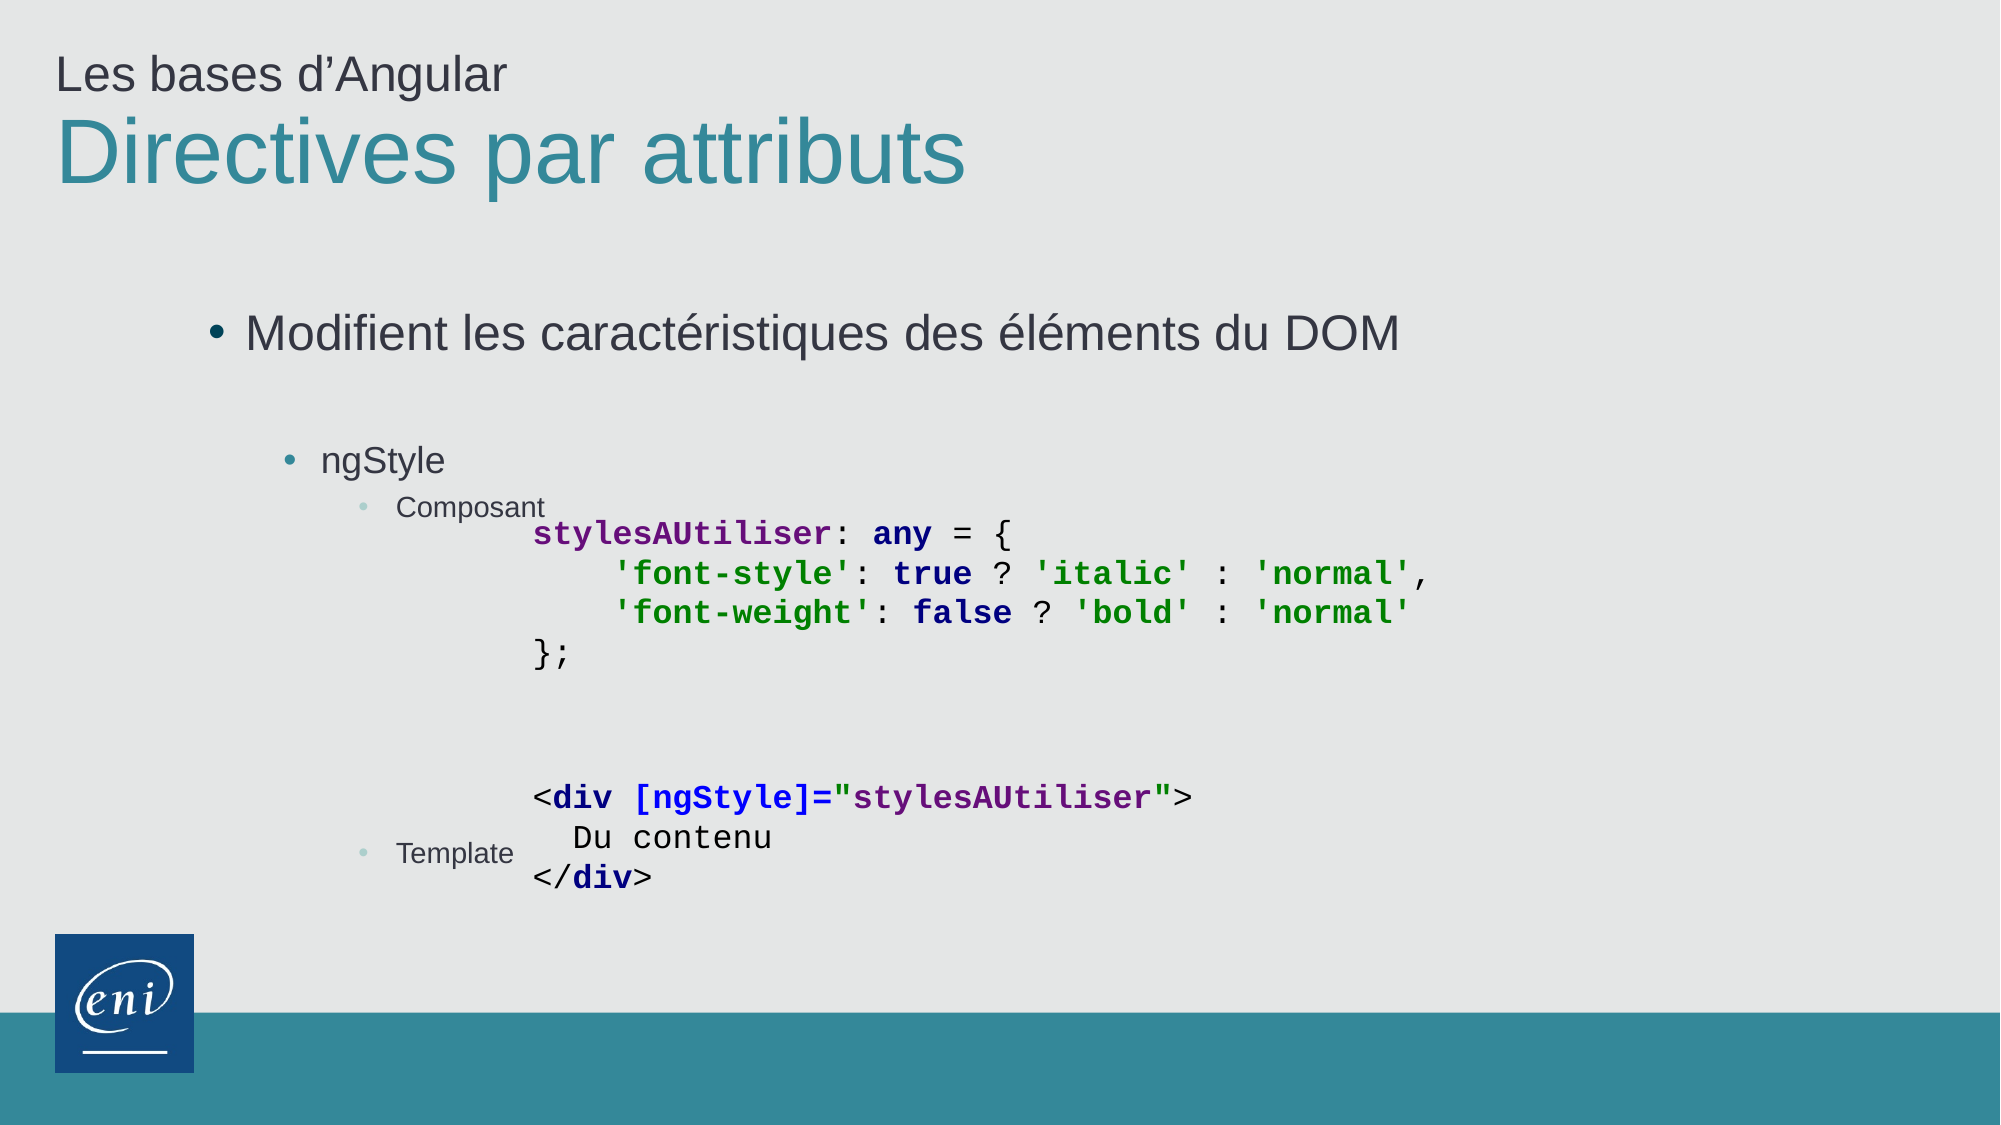

Les bases d’Angular
# Directives par attributs
Modifient les caractéristiques des éléments du DOM

ngStyle
Composant

Template
stylesAUtiliser: any = {
    'font-style': true ? 'italic' : 'normal',
    'font-weight': false ? 'bold' : 'normal'
};
<div [ngStyle]="stylesAUtiliser">
  Du contenu
</div>